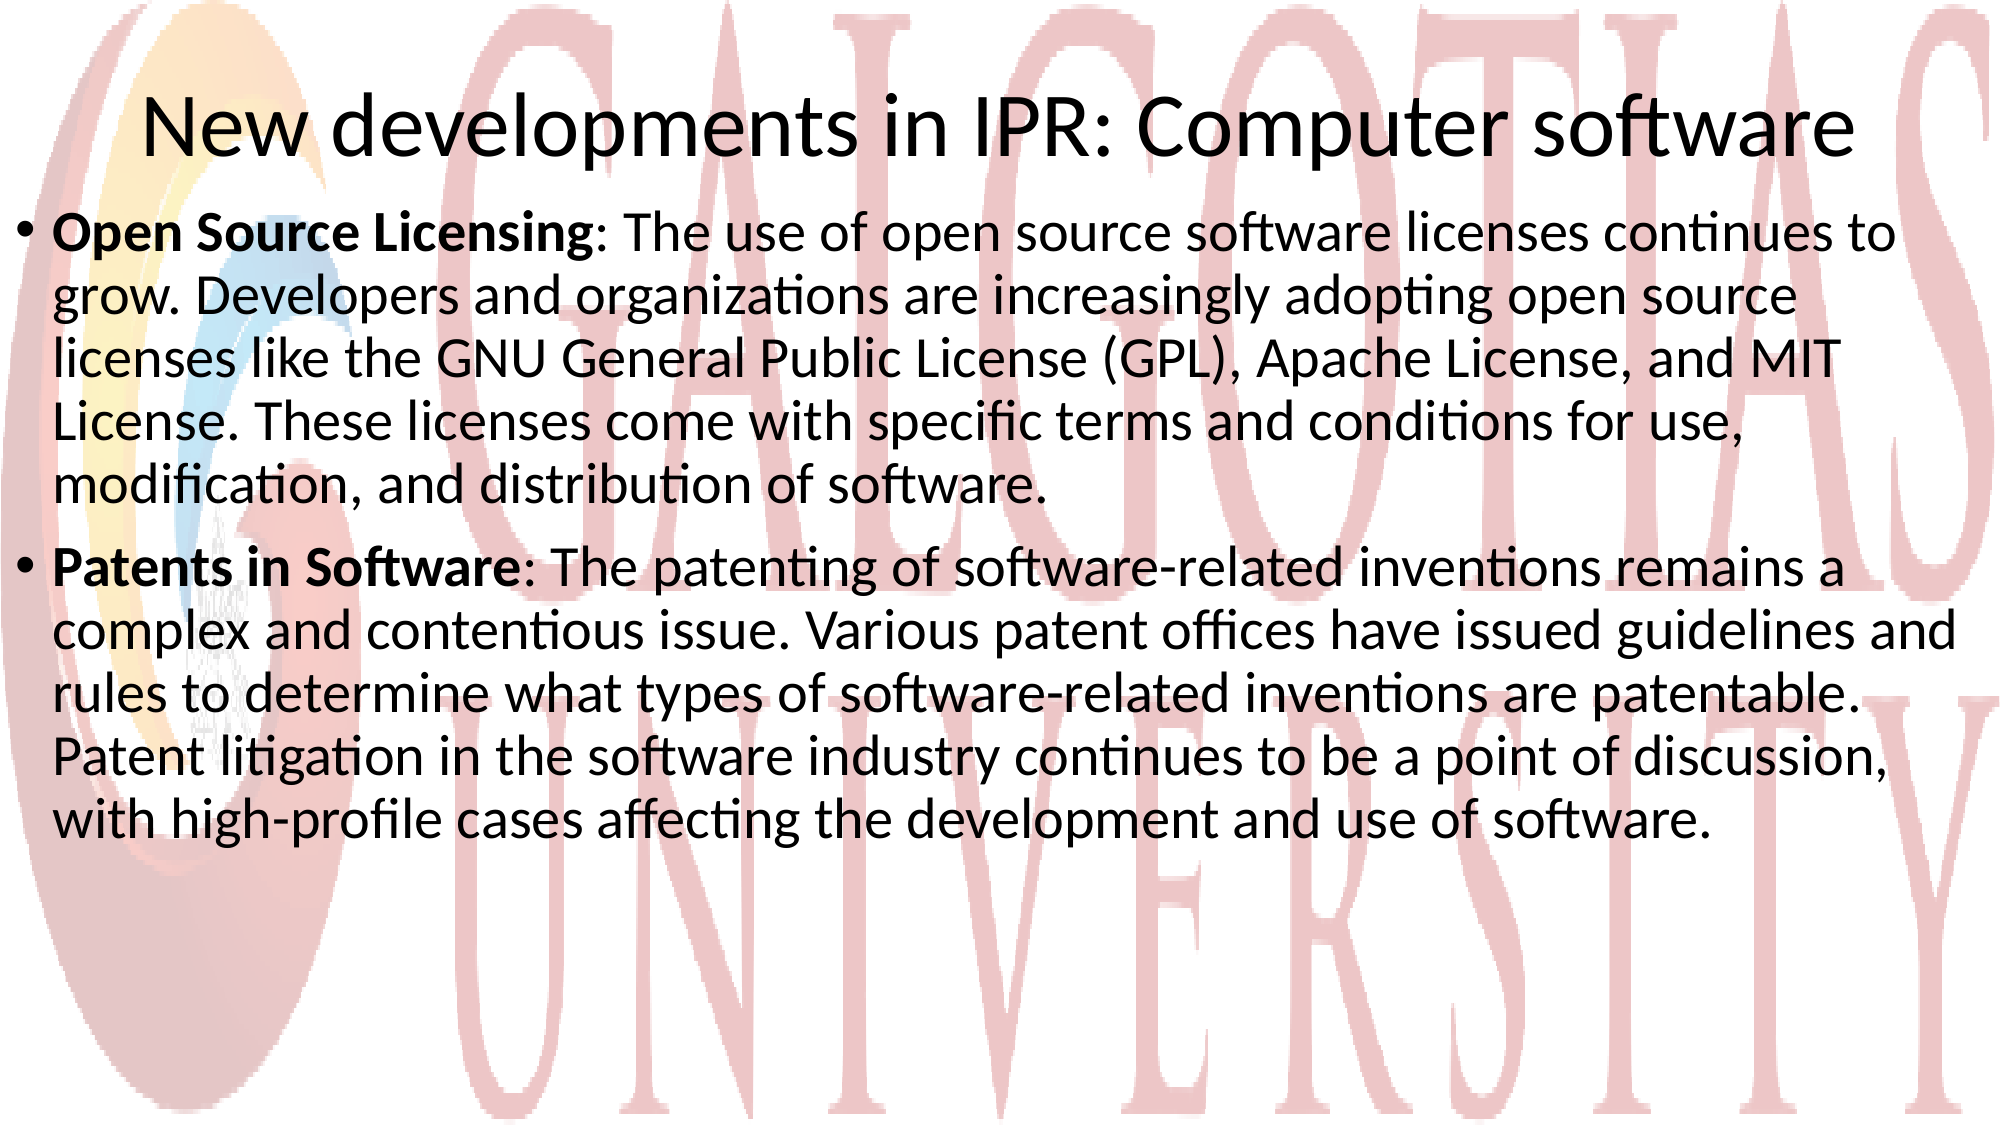

# New developments in IPR: Computer software
Open Source Licensing: The use of open source software licenses continues to grow. Developers and organizations are increasingly adopting open source licenses like the GNU General Public License (GPL), Apache License, and MIT License. These licenses come with specific terms and conditions for use, modification, and distribution of software.
Patents in Software: The patenting of software-related inventions remains a complex and contentious issue. Various patent offices have issued guidelines and rules to determine what types of software-related inventions are patentable. Patent litigation in the software industry continues to be a point of discussion, with high-profile cases affecting the development and use of software.